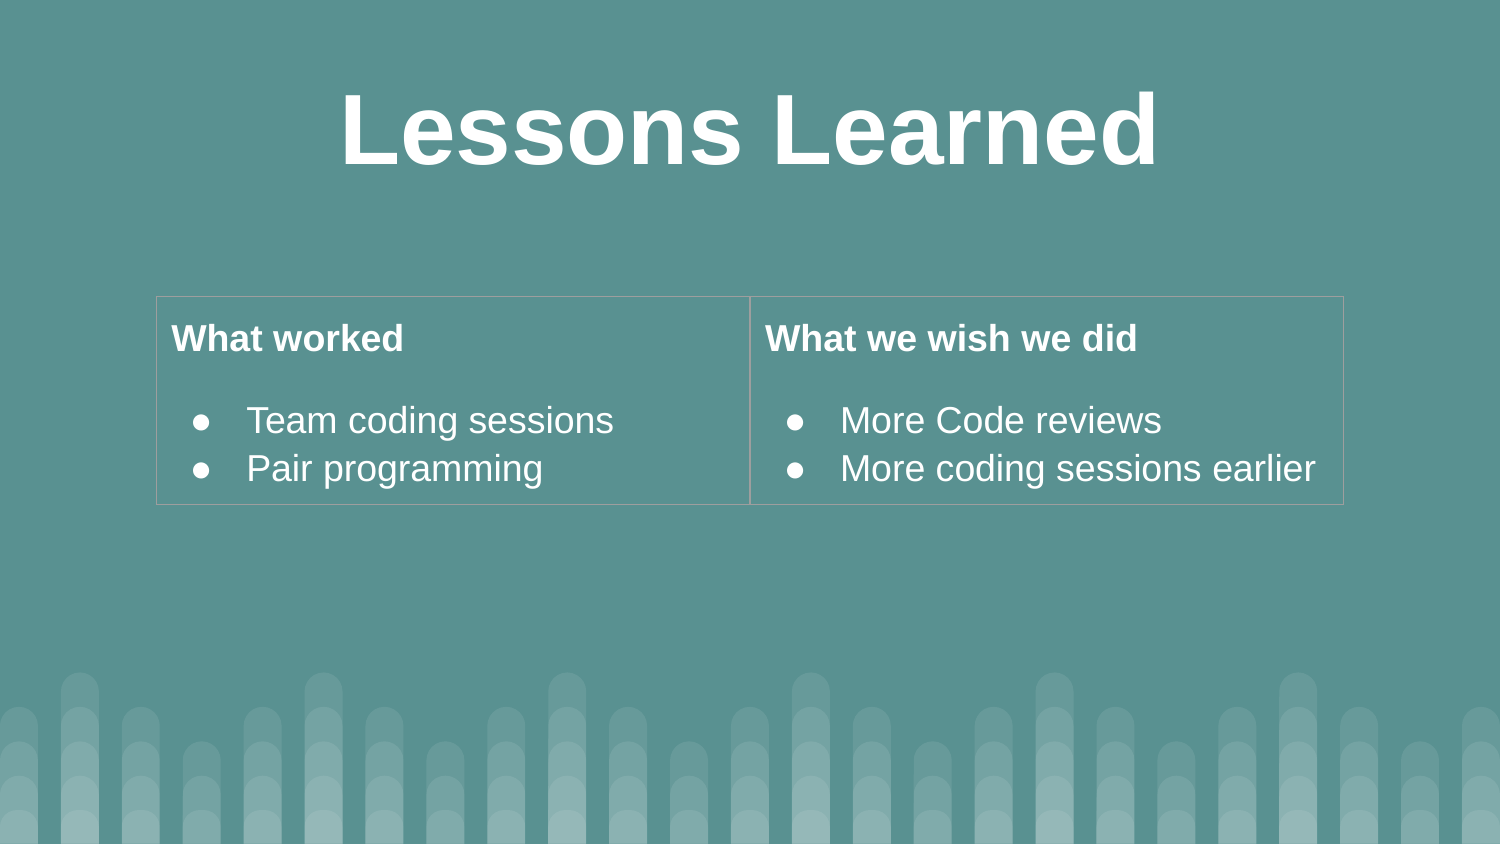

# Lessons Learned
| What worked Team coding sessions Pair programming | What we wish we did More Code reviews More coding sessions earlier |
| --- | --- |